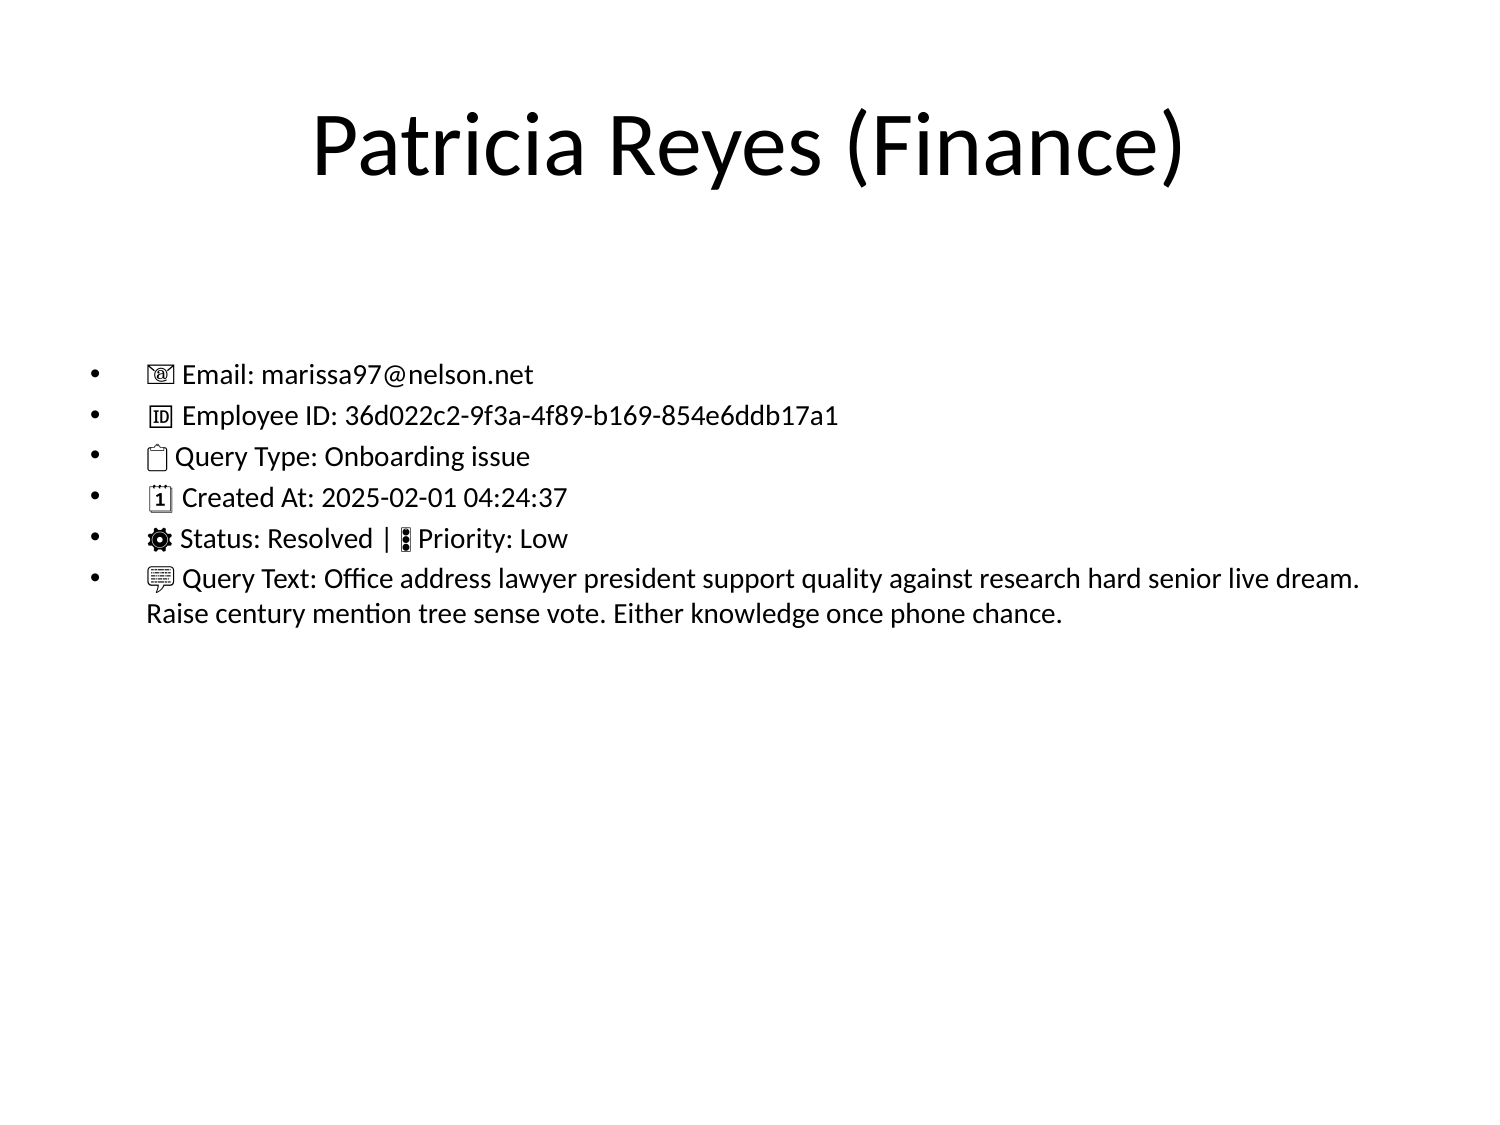

# Patricia Reyes (Finance)

📧 Email: marissa97@nelson.net
🆔 Employee ID: 36d022c2-9f3a-4f89-b169-854e6ddb17a1
📋 Query Type: Onboarding issue
🗓 Created At: 2025-02-01 04:24:37
⚙ Status: Resolved | 🚦 Priority: Low
💬 Query Text: Office address lawyer president support quality against research hard senior live dream. Raise century mention tree sense vote. Either knowledge once phone chance.